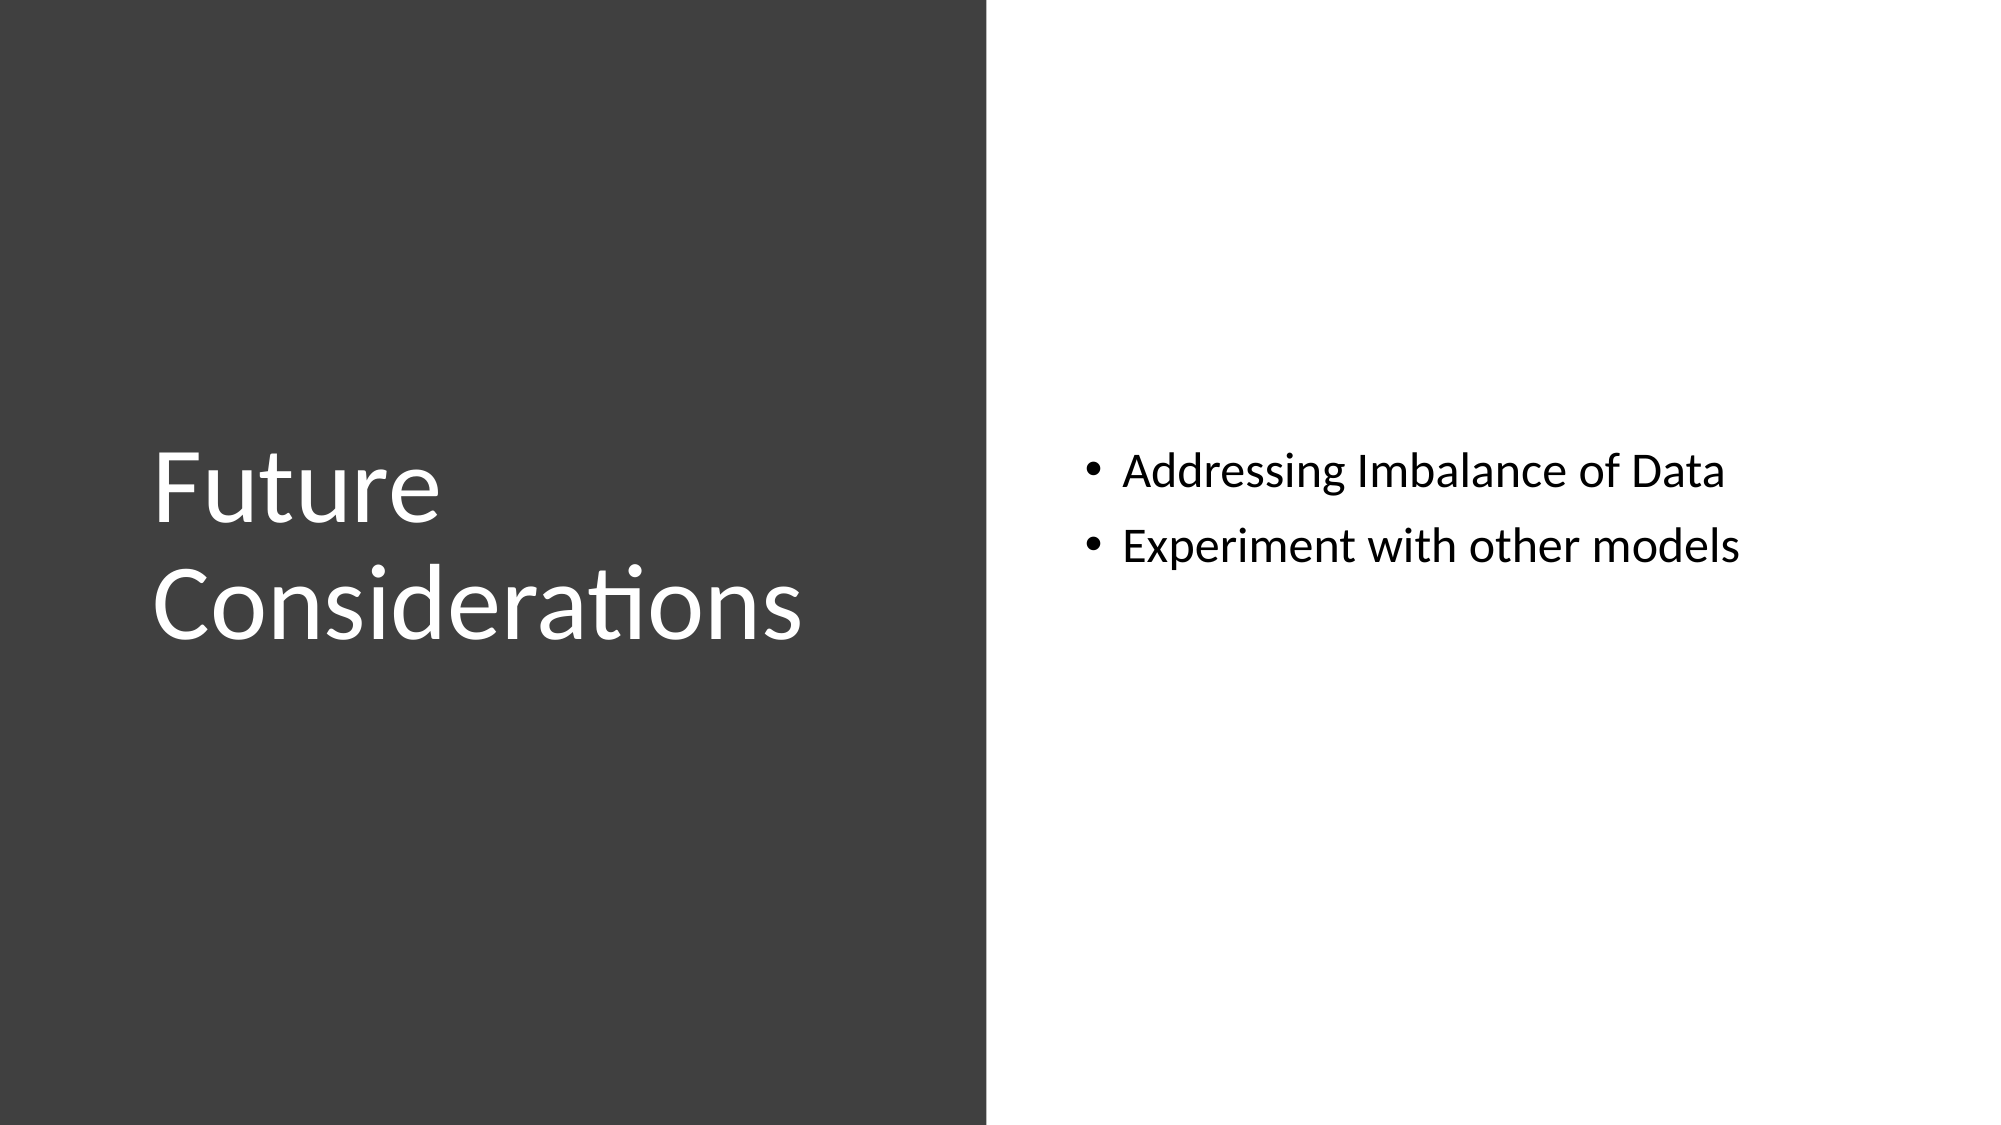

# Future Considerations
Addressing Imbalance of Data
Experiment with other models